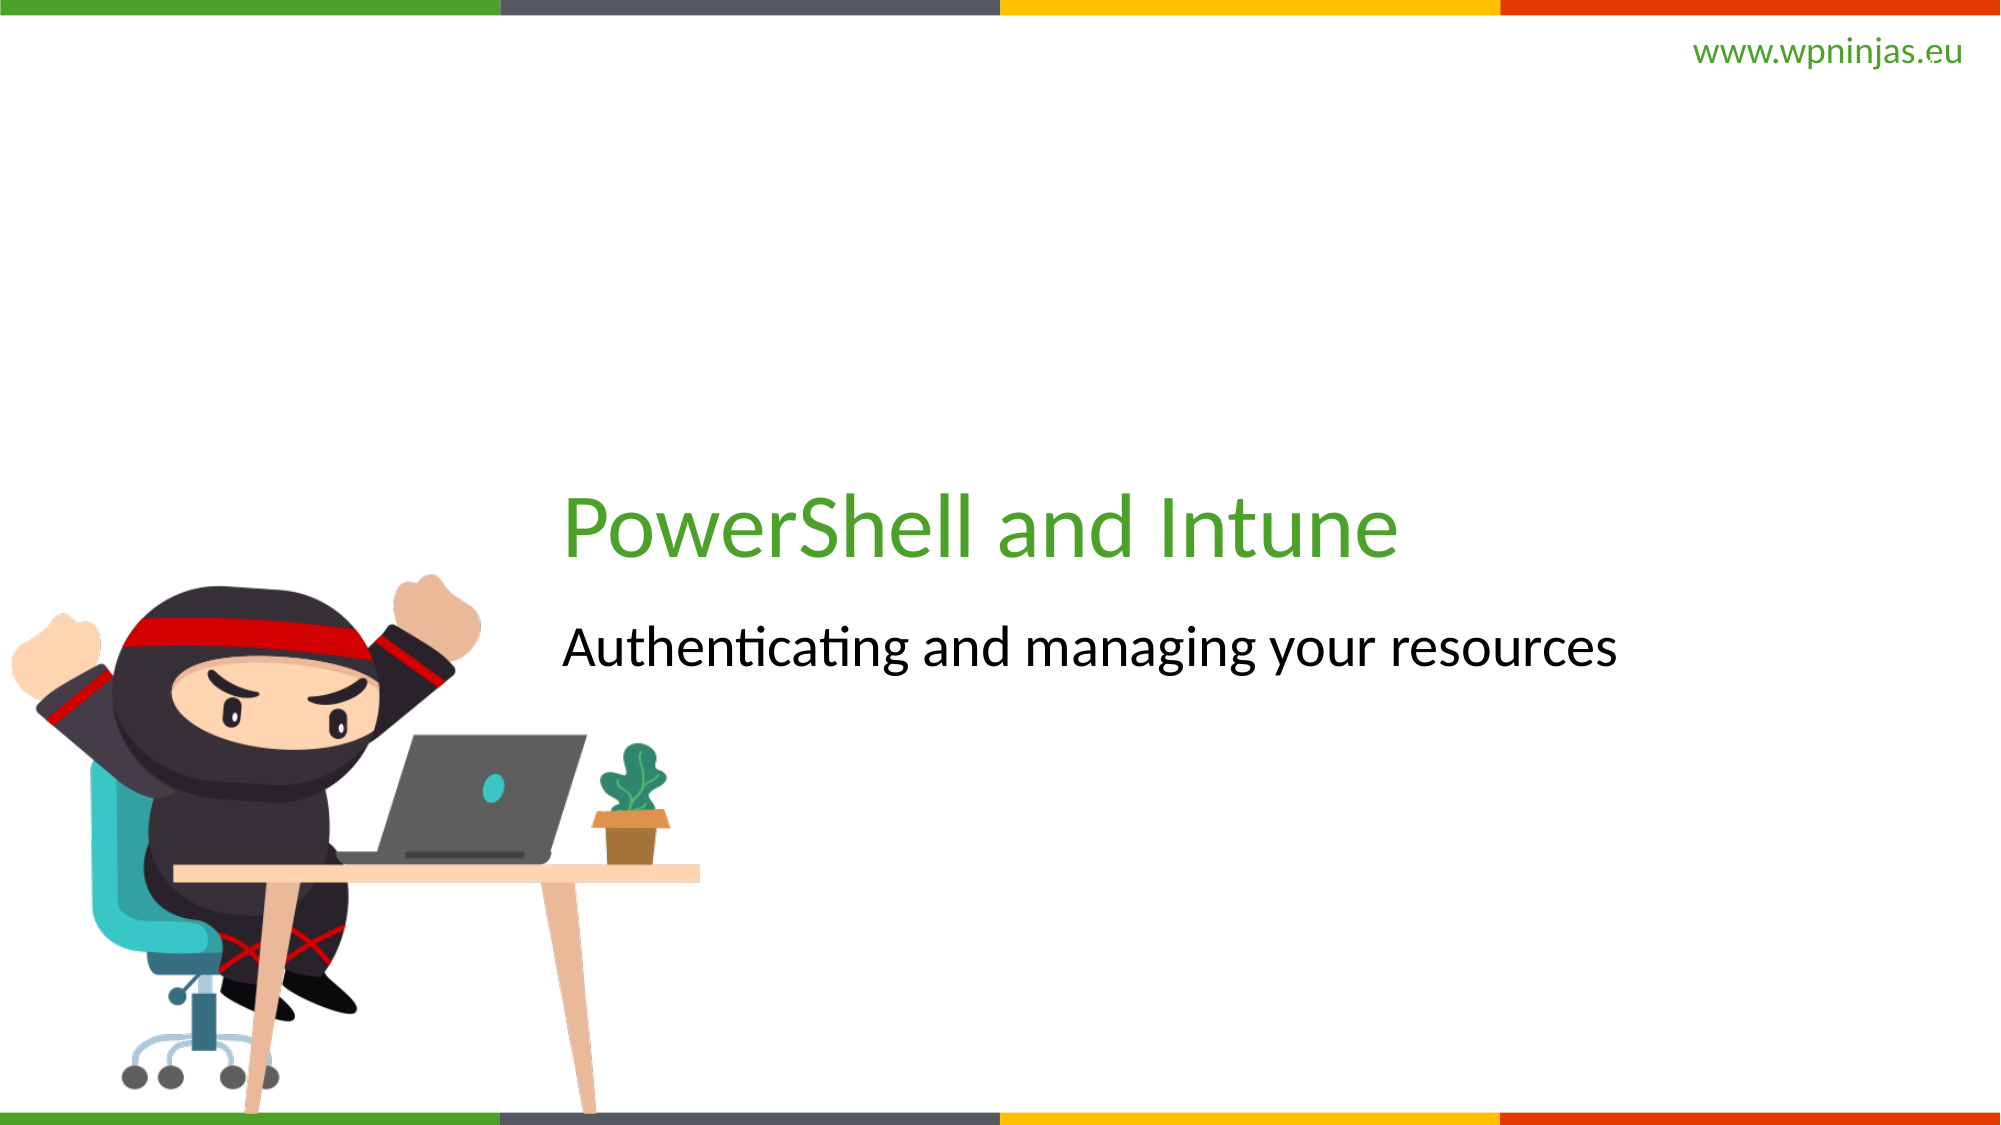

31
# PowerShell and Intune
Authenticating and managing your resources